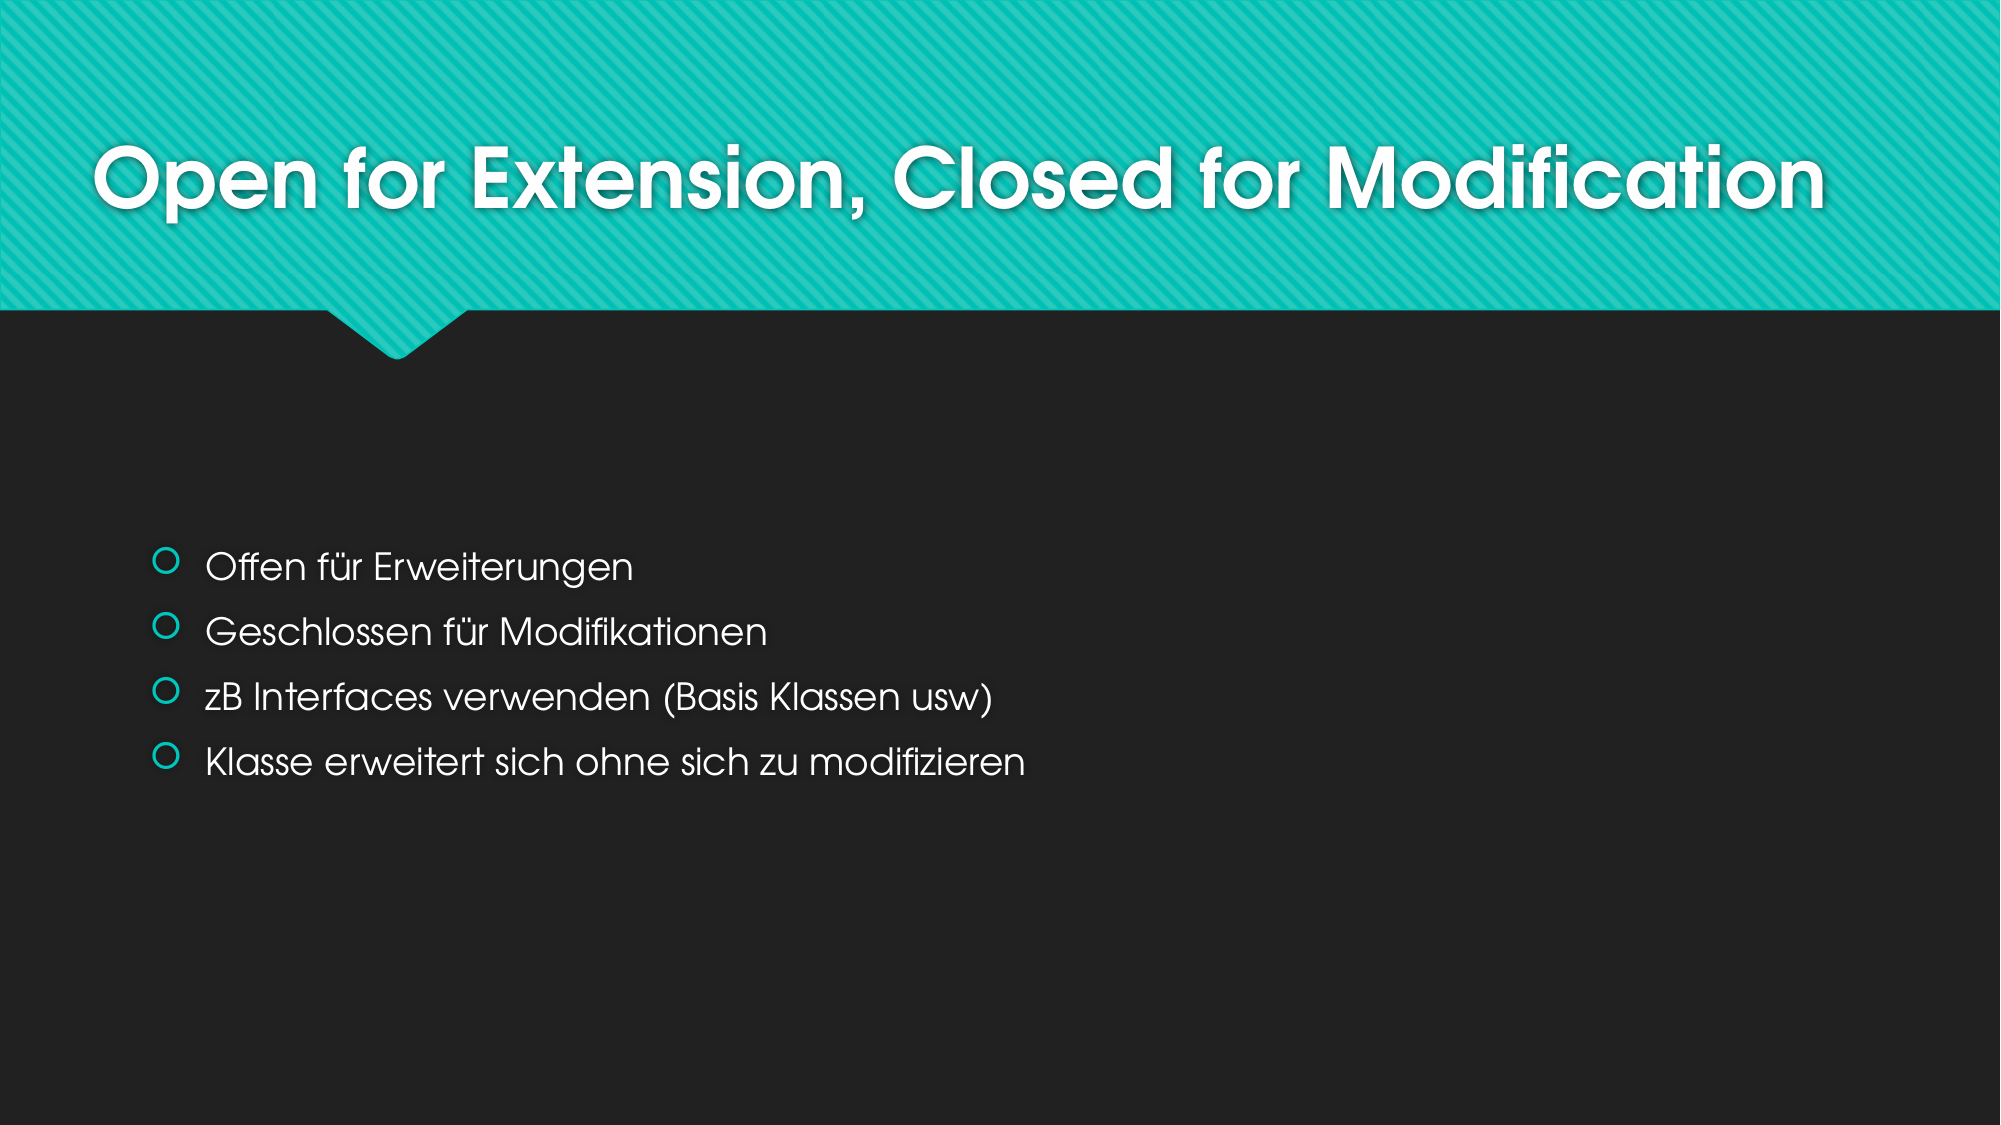

# Open for Extension, Closed for Modification
Offen für Erweiterungen
Geschlossen für Modifikationen
zB Interfaces verwenden (Basis Klassen usw)
Klasse erweitert sich ohne sich zu modifizieren